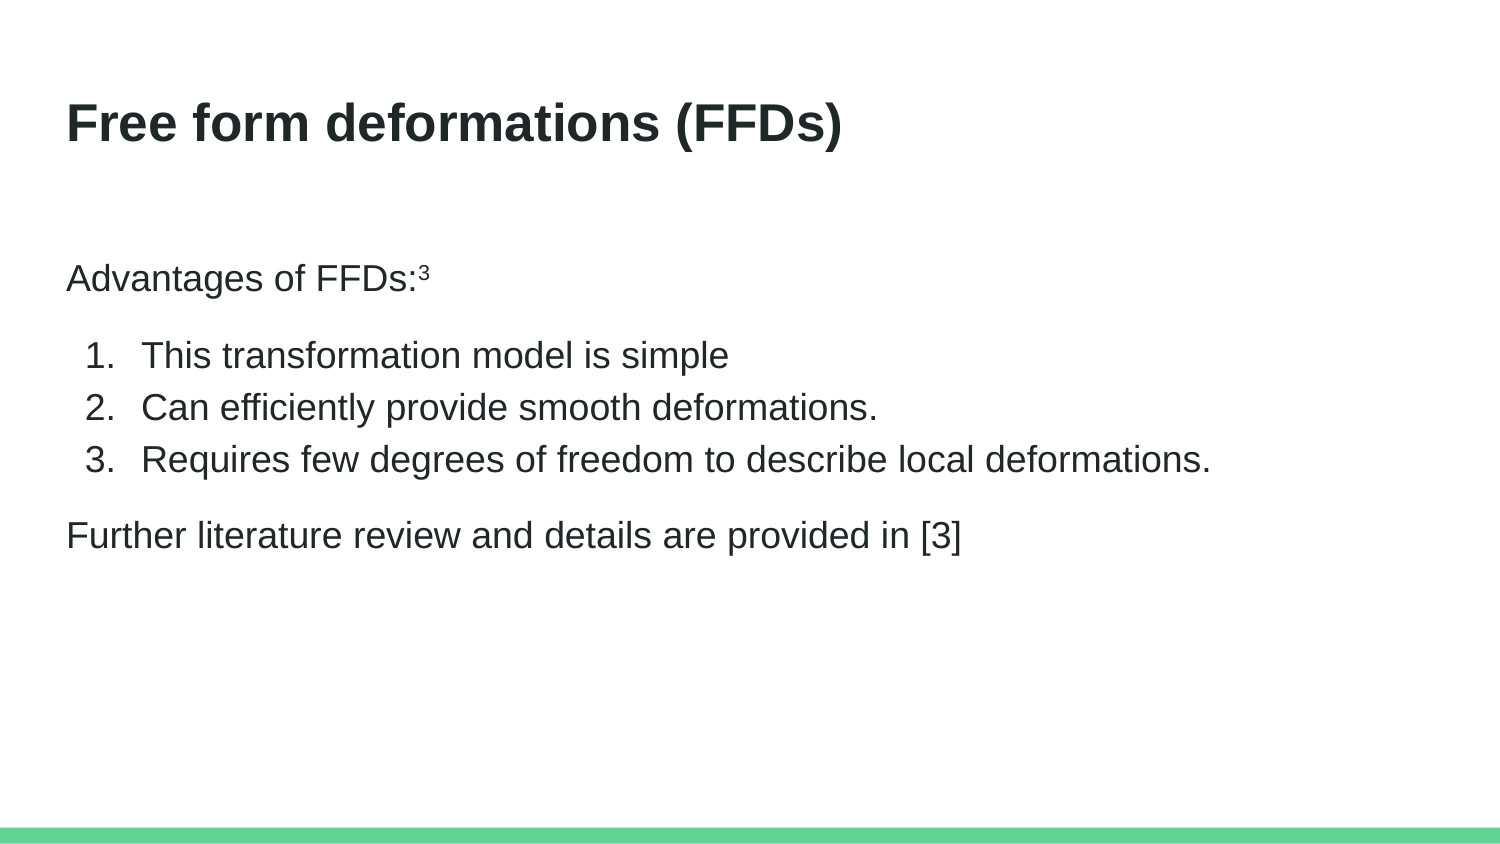

# Free form deformations (FFDs)

Advantages of FFDs:3
This transformation model is simple
Can efficiently provide smooth deformations.
Requires few degrees of freedom to describe local deformations.
Further literature review and details are provided in [3]